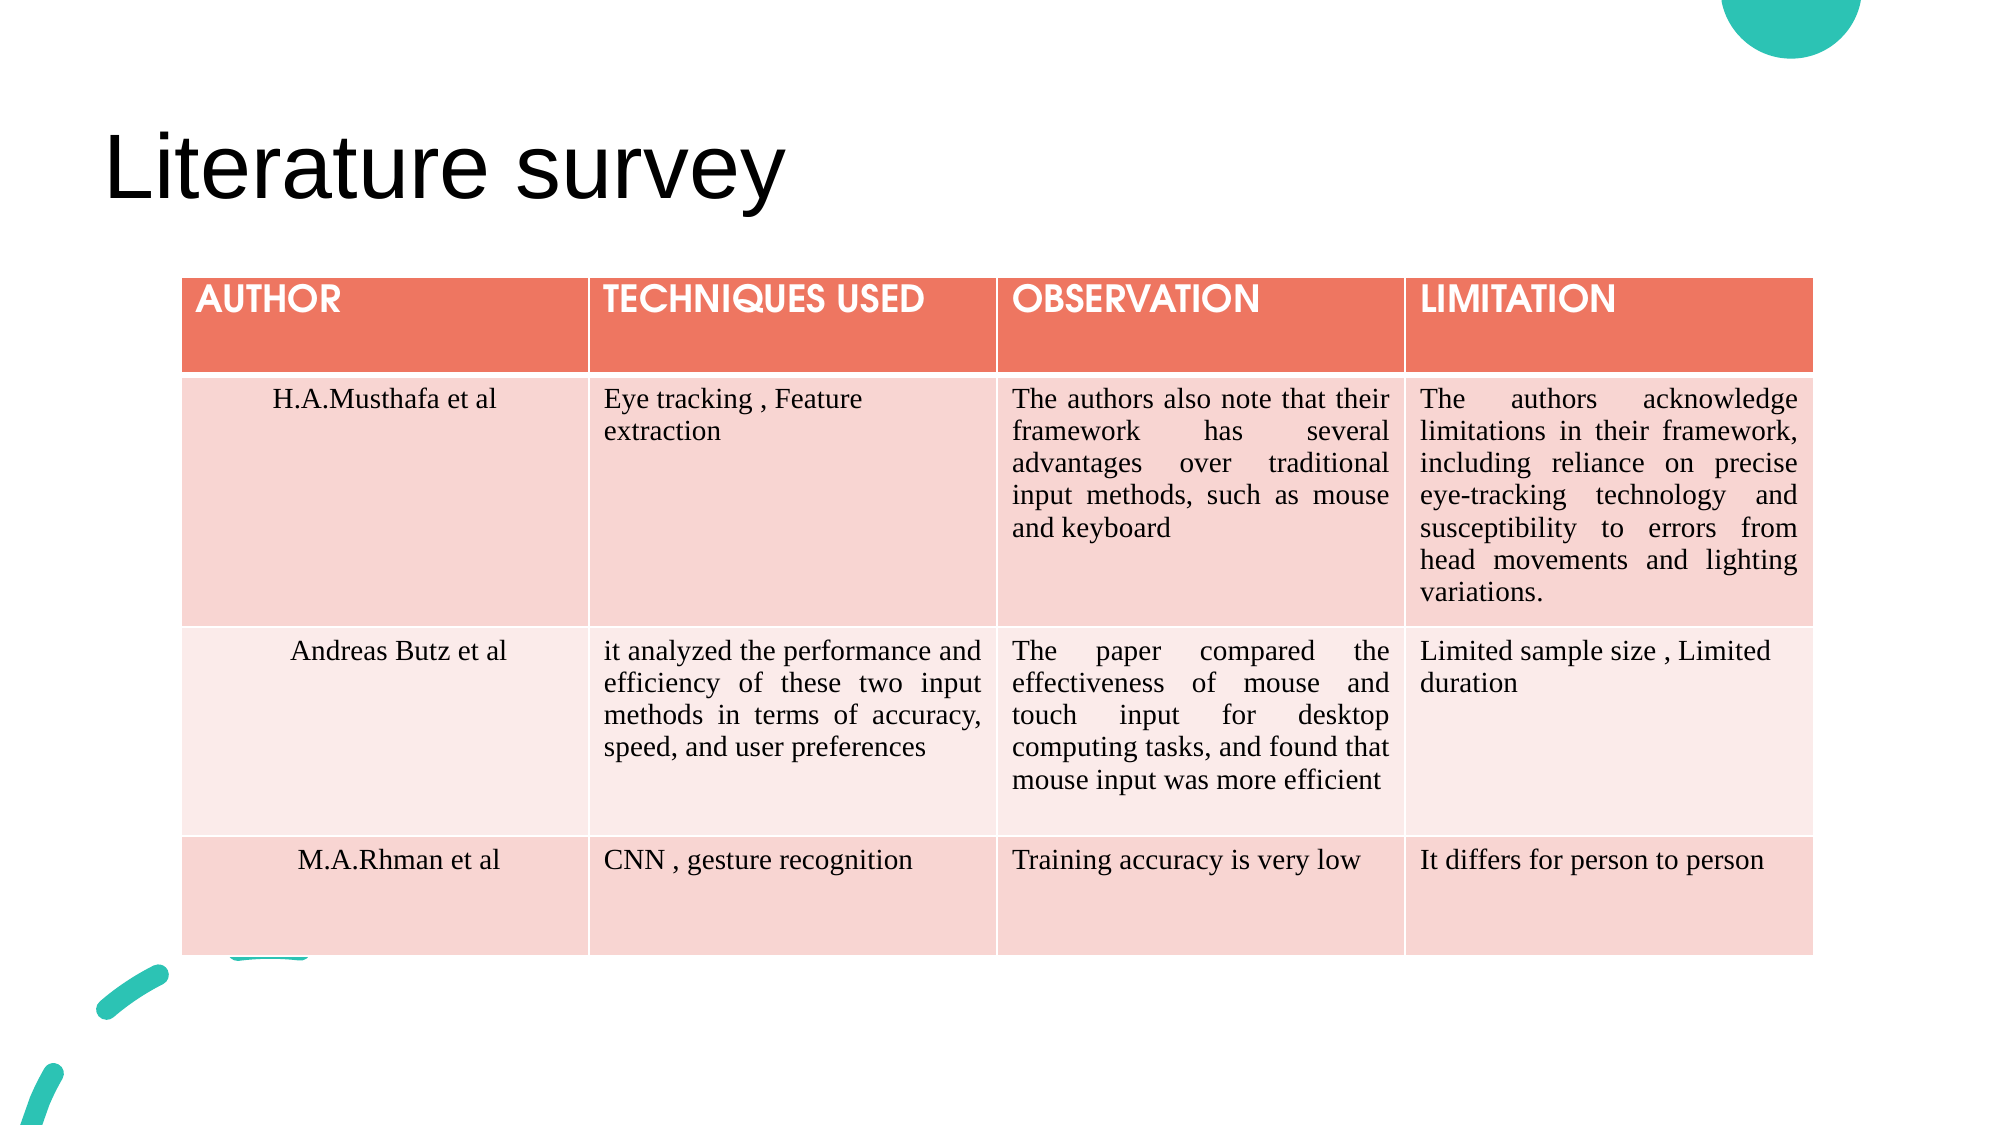

# Literature survey
| AUTHOR | TECHNIQUES USED | OBSERVATION | LIMITATION |
| --- | --- | --- | --- |
| H.A.Musthafa et al | Eye tracking , Feature extraction | The authors also note that their framework has several advantages over traditional input methods, such as mouse and keyboard | The authors acknowledge limitations in their framework, including reliance on precise eye-tracking technology and susceptibility to errors from head movements and lighting variations. |
| Andreas Butz et al | it analyzed the performance and efficiency of these two input methods in terms of accuracy, speed, and user preferences | The paper compared the effectiveness of mouse and touch input for desktop computing tasks, and found that mouse input was more efficient | Limited sample size , Limited duration |
| M.A.Rhman et al | CNN , gesture recognition | Training accuracy is very low | It differs for person to person |